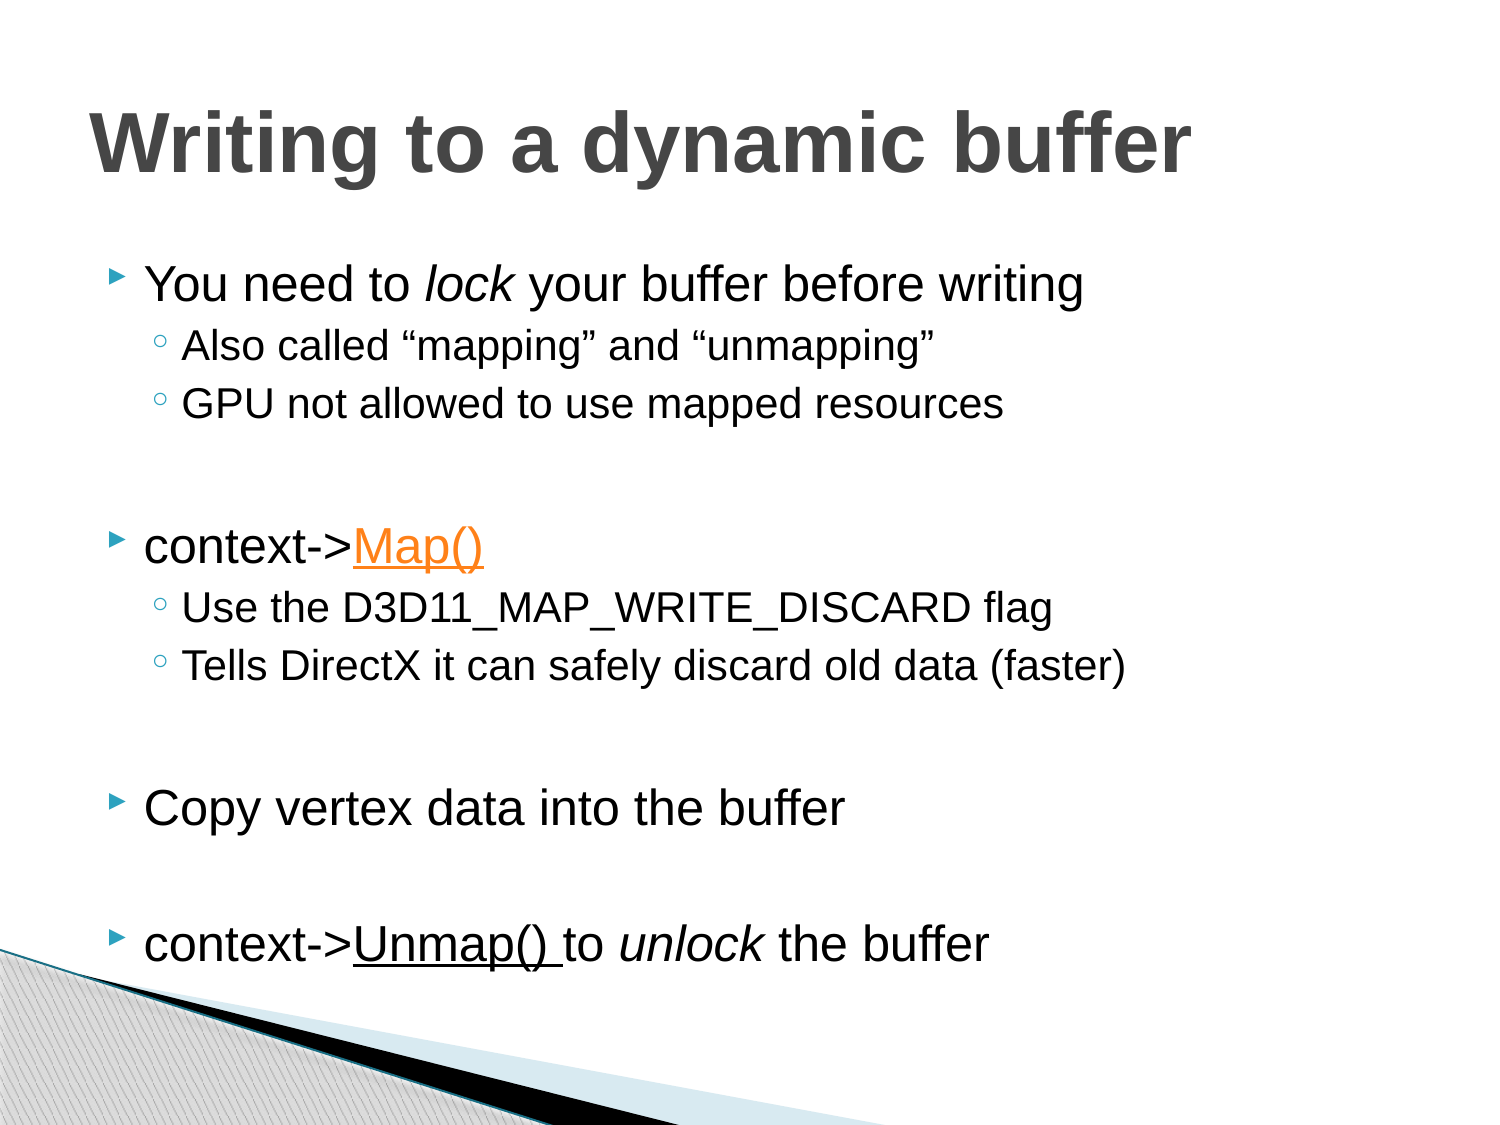

# Writing to a dynamic buffer
You need to lock your buffer before writing
Also called “mapping” and “unmapping”
GPU not allowed to use mapped resources

context->Map()
Use the D3D11_MAP_WRITE_DISCARD flag
Tells DirectX it can safely discard old data (faster)

Copy vertex data into the buffer

context->Unmap() to unlock the buffer